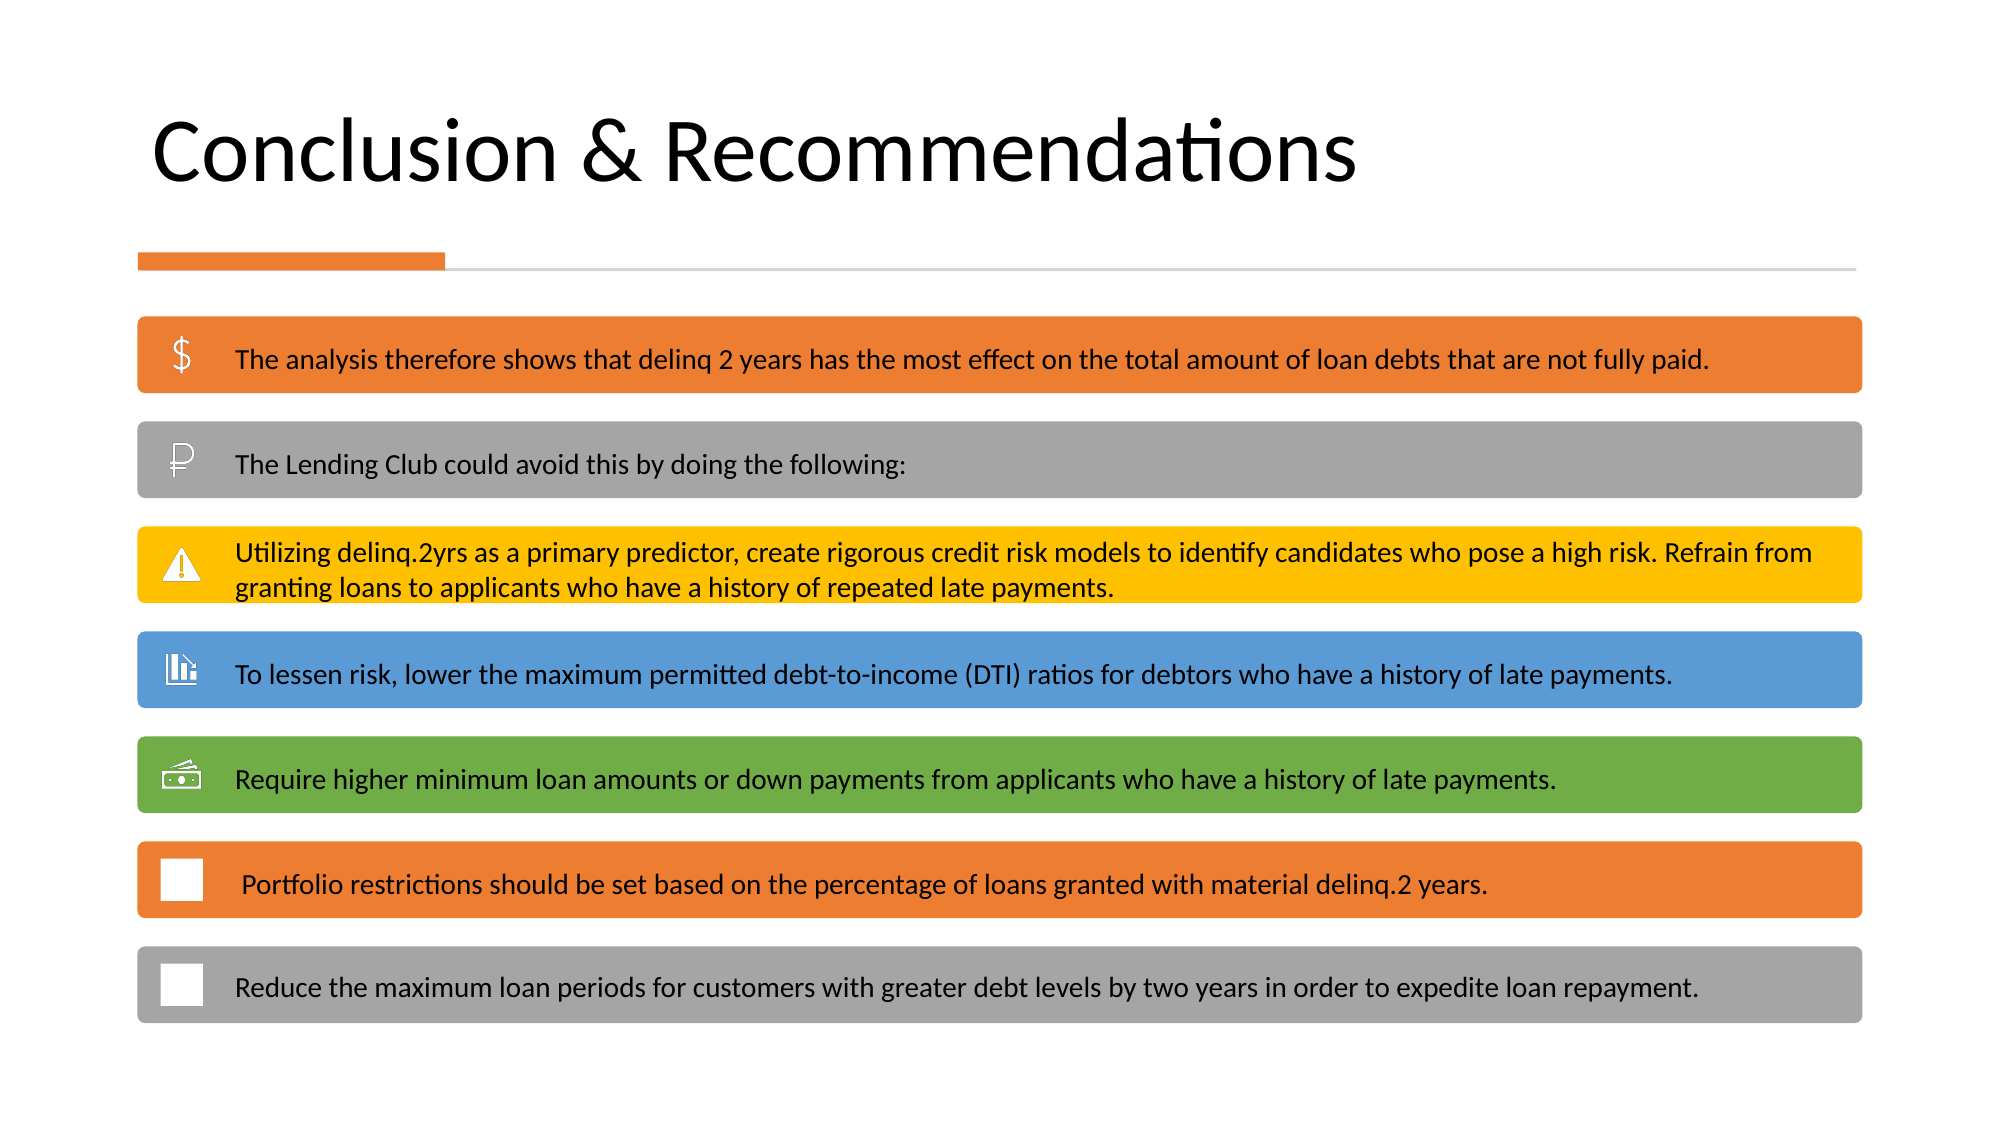

# Conclusion & Recommendations

The analysis therefore shows that delinq 2 years has the most effect on the total amount of loan debts that are not fully paid.
The Lending Club could avoid this by doing the following:
Utilizing delinq.2yrs as a primary predictor, create rigorous credit risk models to identify candidates who pose a high risk. Refrain from granting loans to applicants who have a history of repeated late payments.
To lessen risk, lower the maximum permitted debt-to-income (DTI) ratios for debtors who have a history of late payments.
Require higher minimum loan amounts or down payments from applicants who have a history of late payments.
 Portfolio restrictions should be set based on the percentage of loans granted with material delinq.2 years.
Reduce the maximum loan periods for customers with greater debt levels by two years in order to expedite loan repayment.